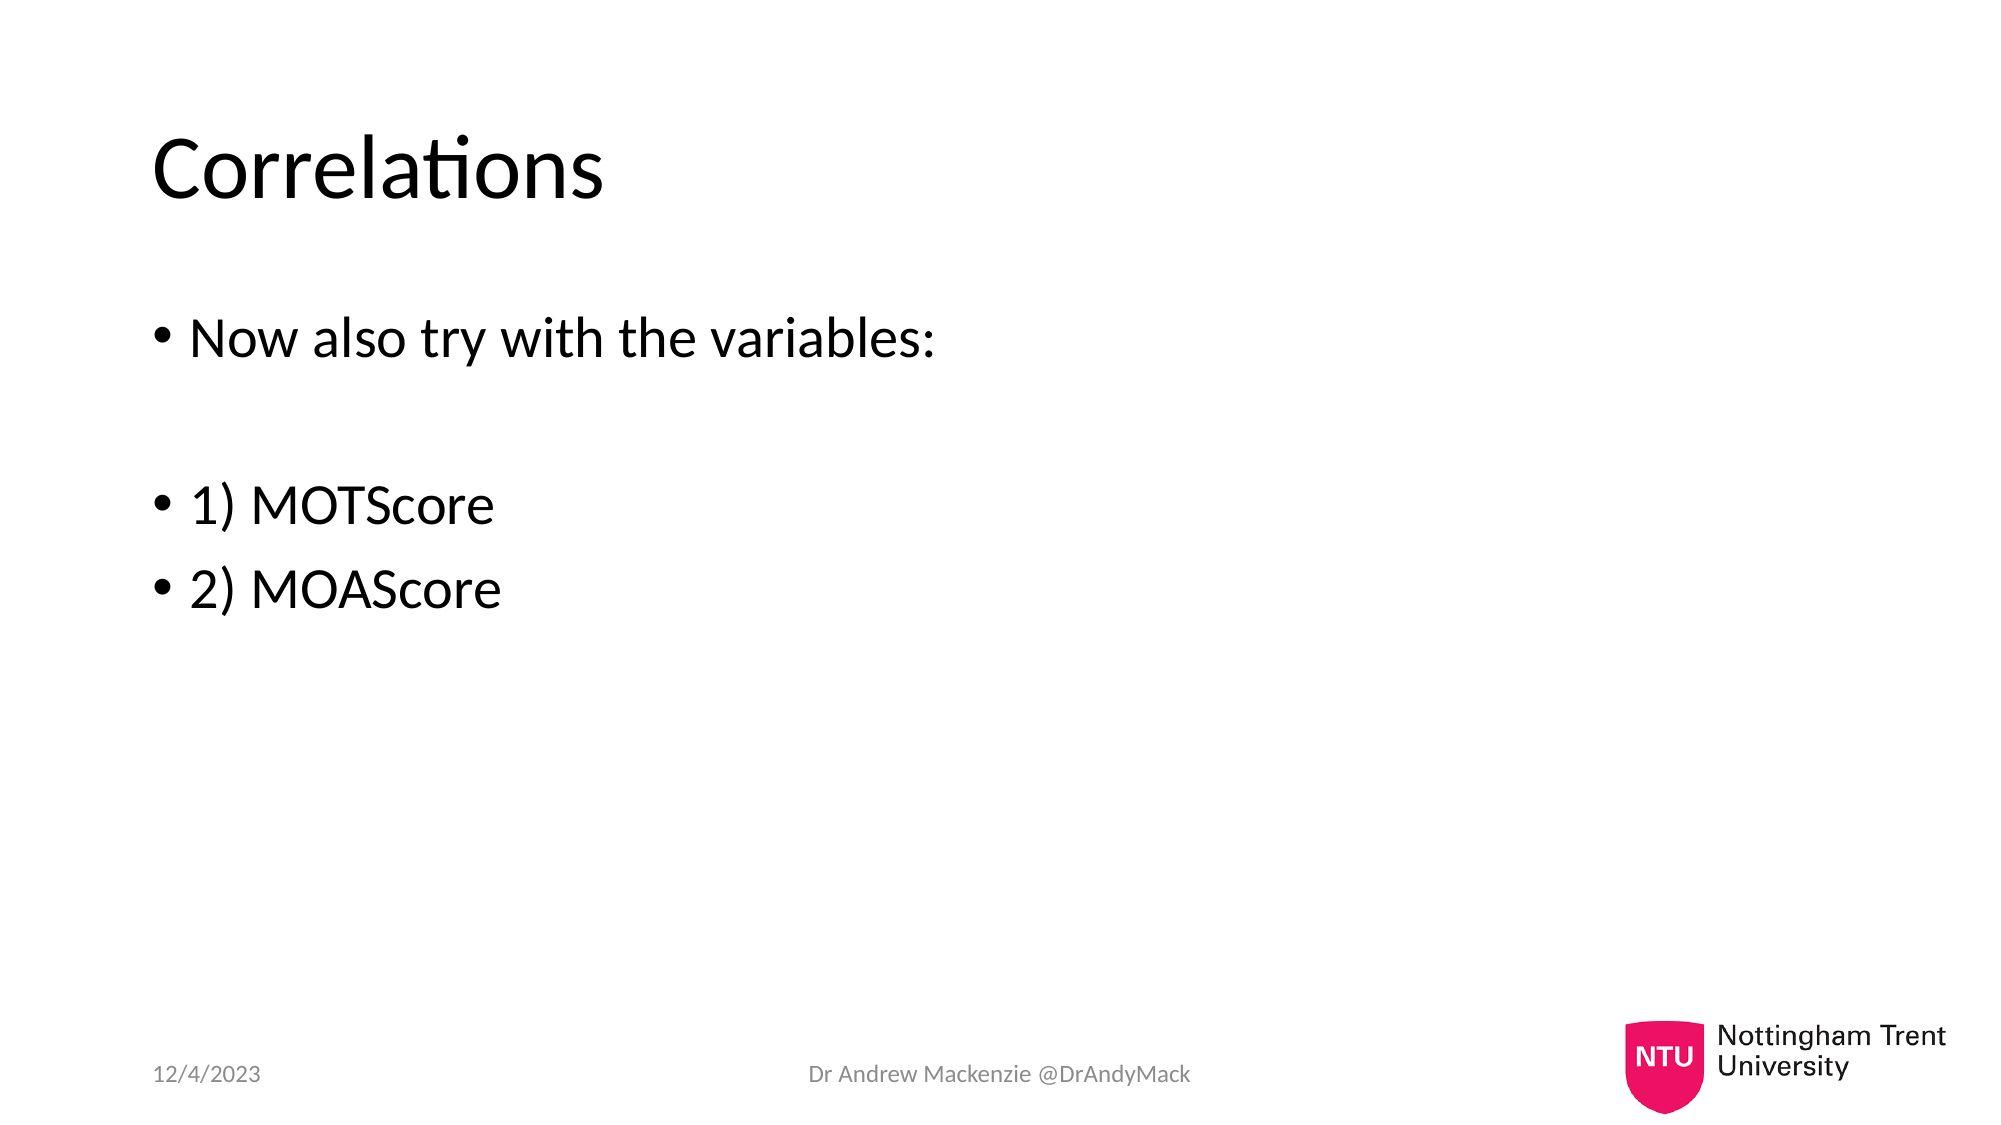

# Correlations
Now also try with the variables:

1) MOTScore
2) MOAScore
12/4/2023
Dr Andrew Mackenzie @DrAndyMack